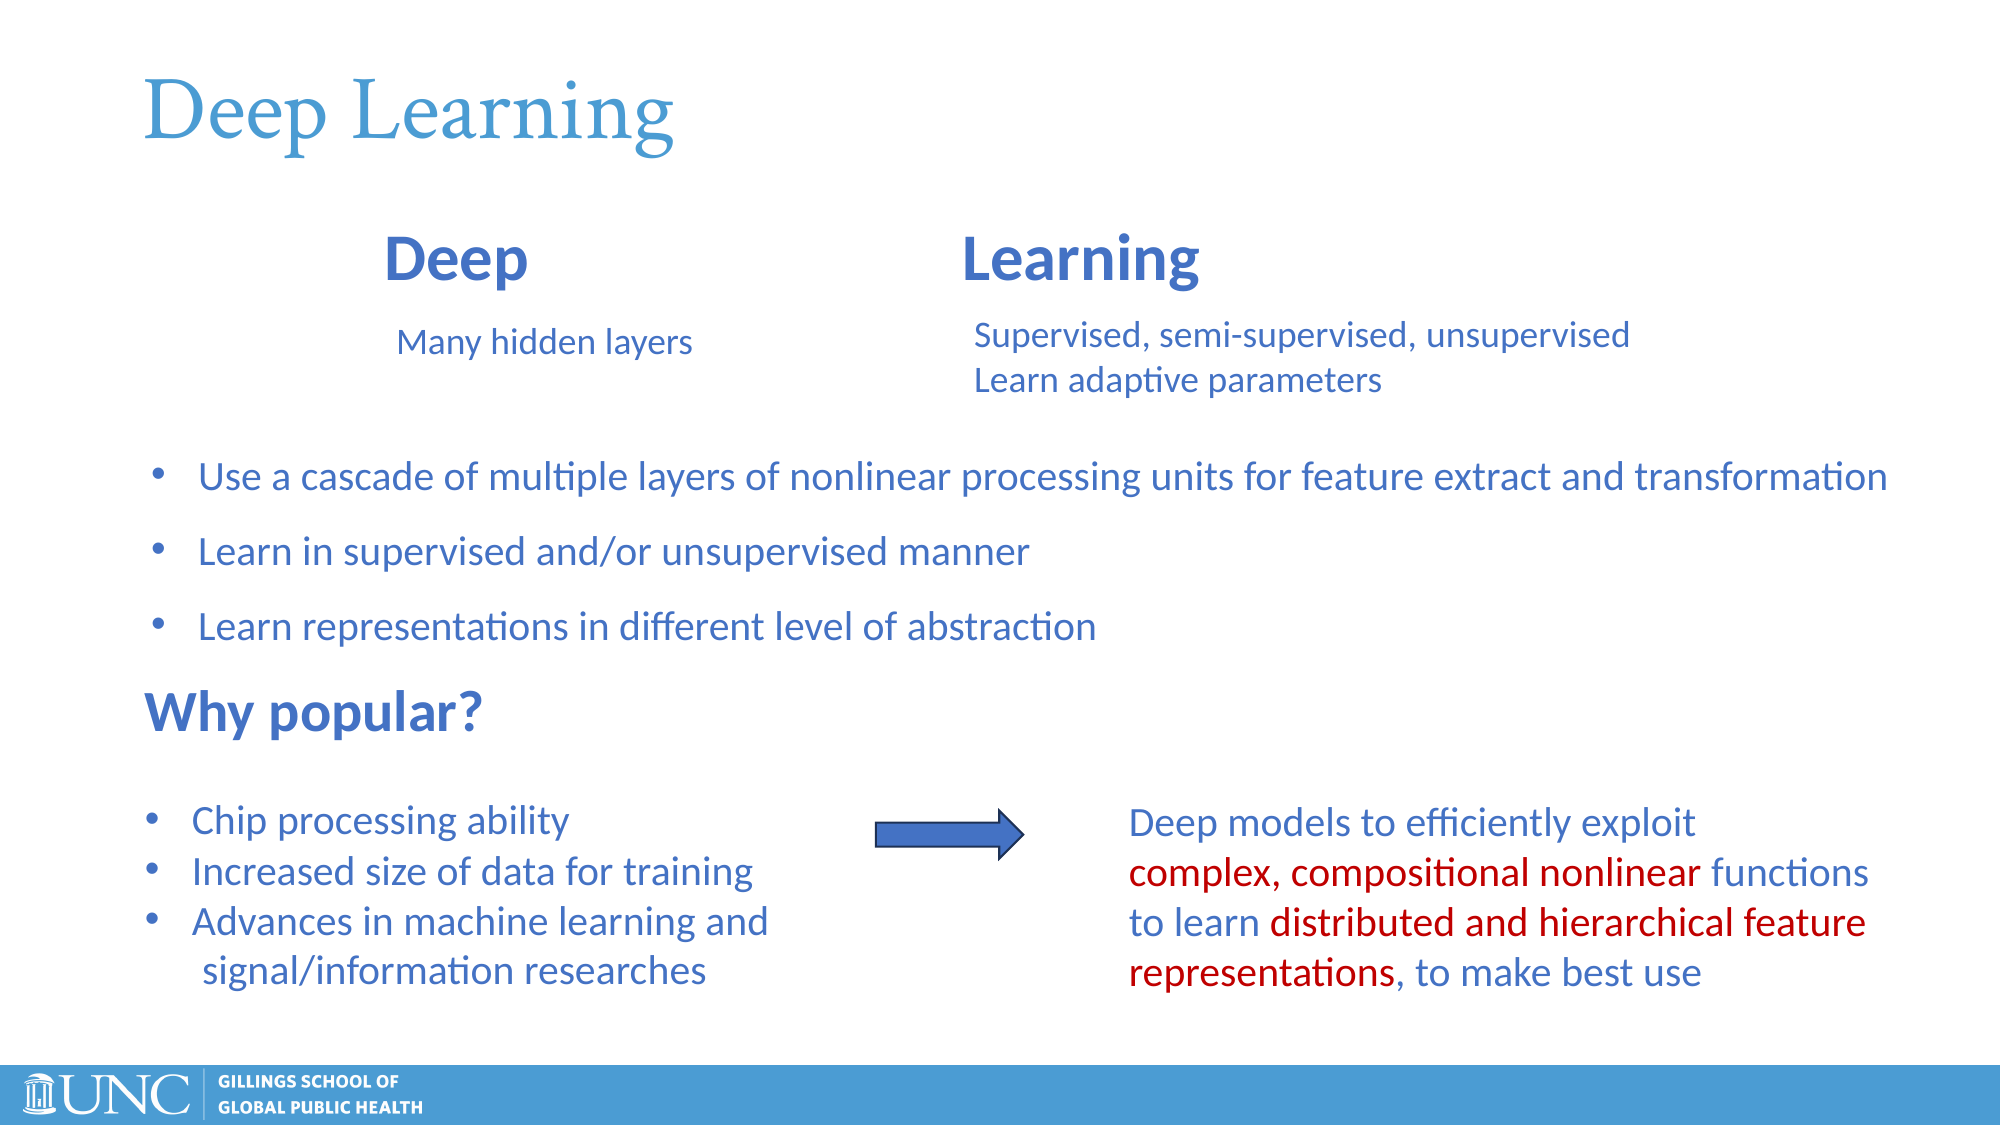

# Deep Learning
Learning
Deep
Supervised, semi-supervised, unsupervised
Learn adaptive parameters
Many hidden layers
Use a cascade of multiple layers of nonlinear processing units for feature extract and transformation
Learn in supervised and/or unsupervised manner
Learn representations in different level of abstraction
Why popular?

Chip processing ability
Increased size of data for training
Advances in machine learning and
      signal/information researches
Deep models to efficiently exploit
complex, compositional nonlinear functions
to learn distributed and hierarchical feature
representations, to make best use of the data.